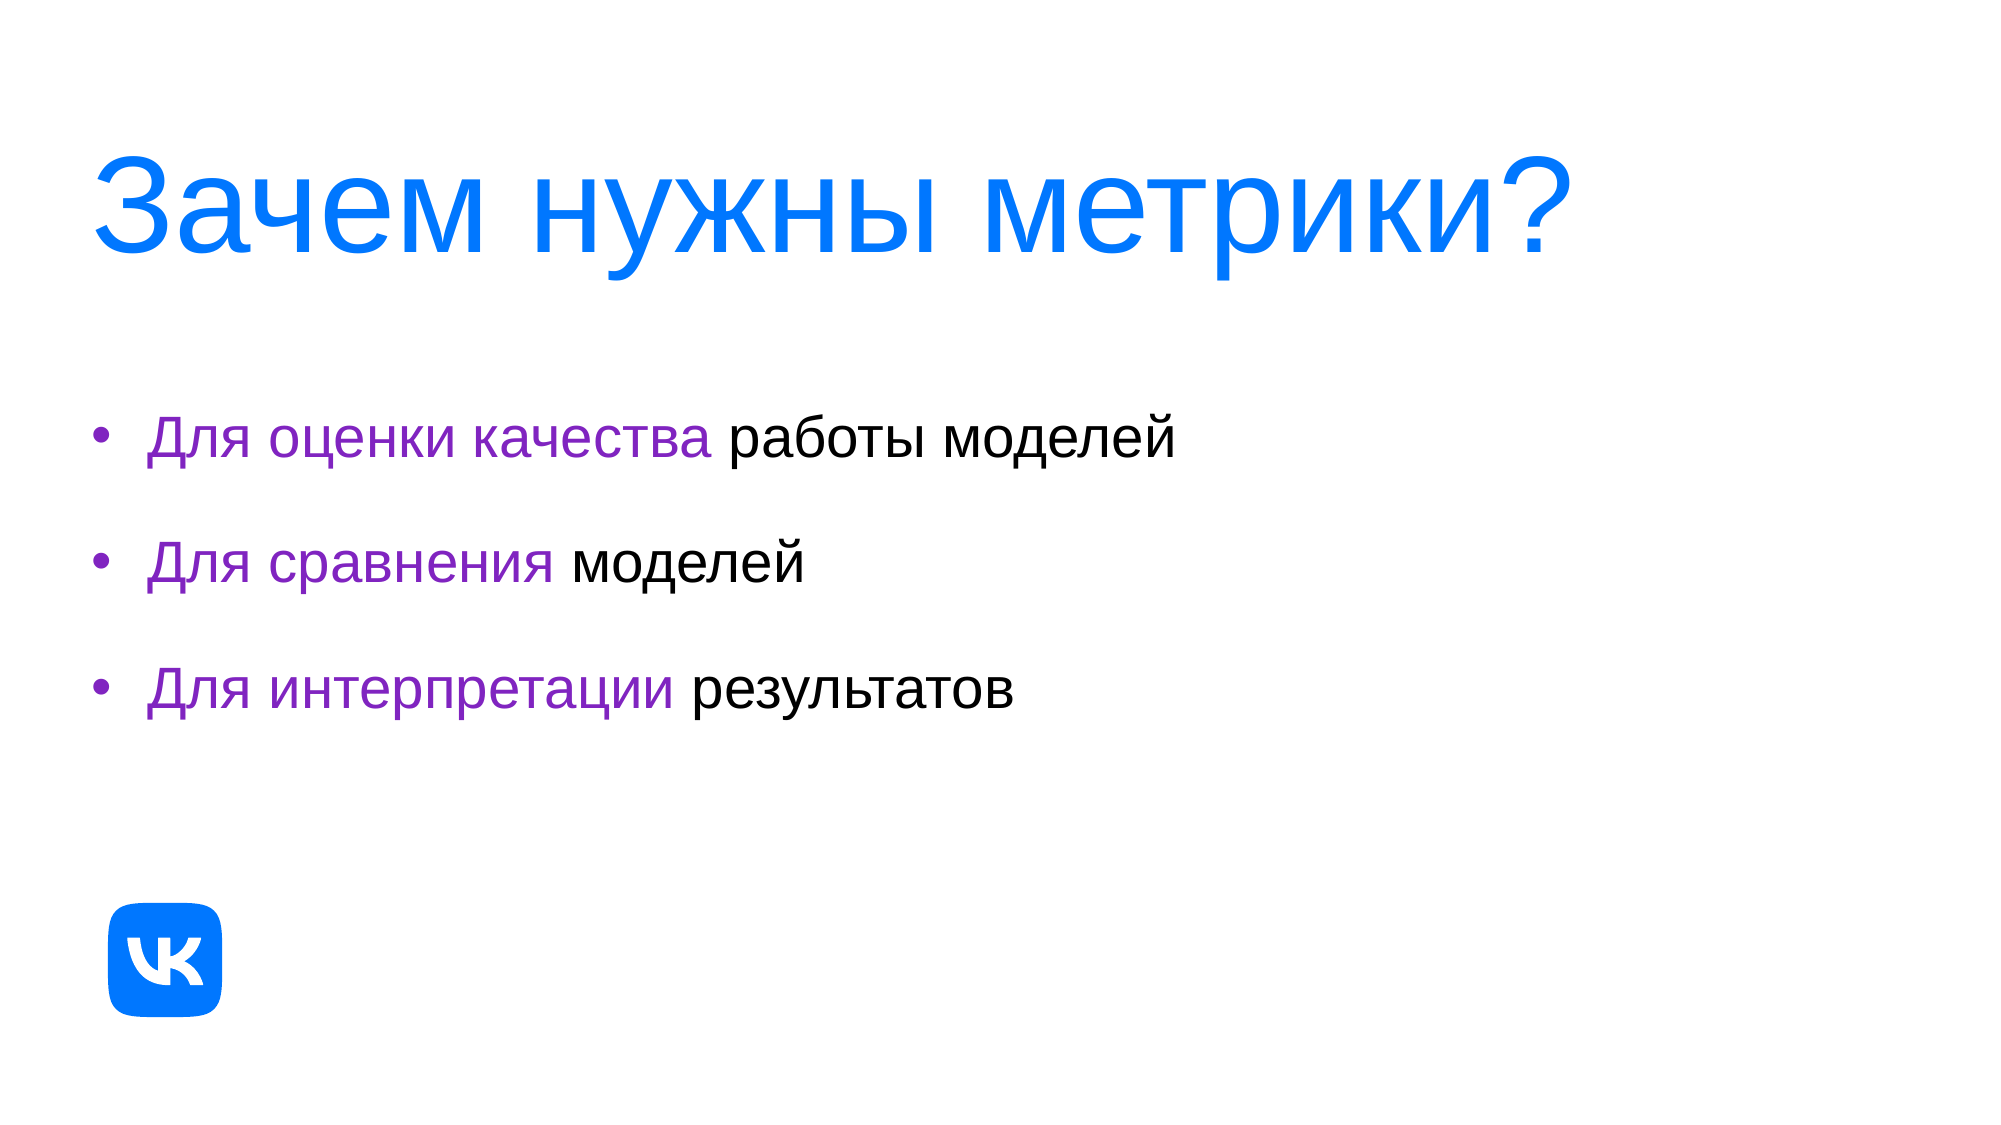

# Зачем нужны метрики?
Для оценки качества работы моделей

Для сравнения моделей

Для интерпретации результатов